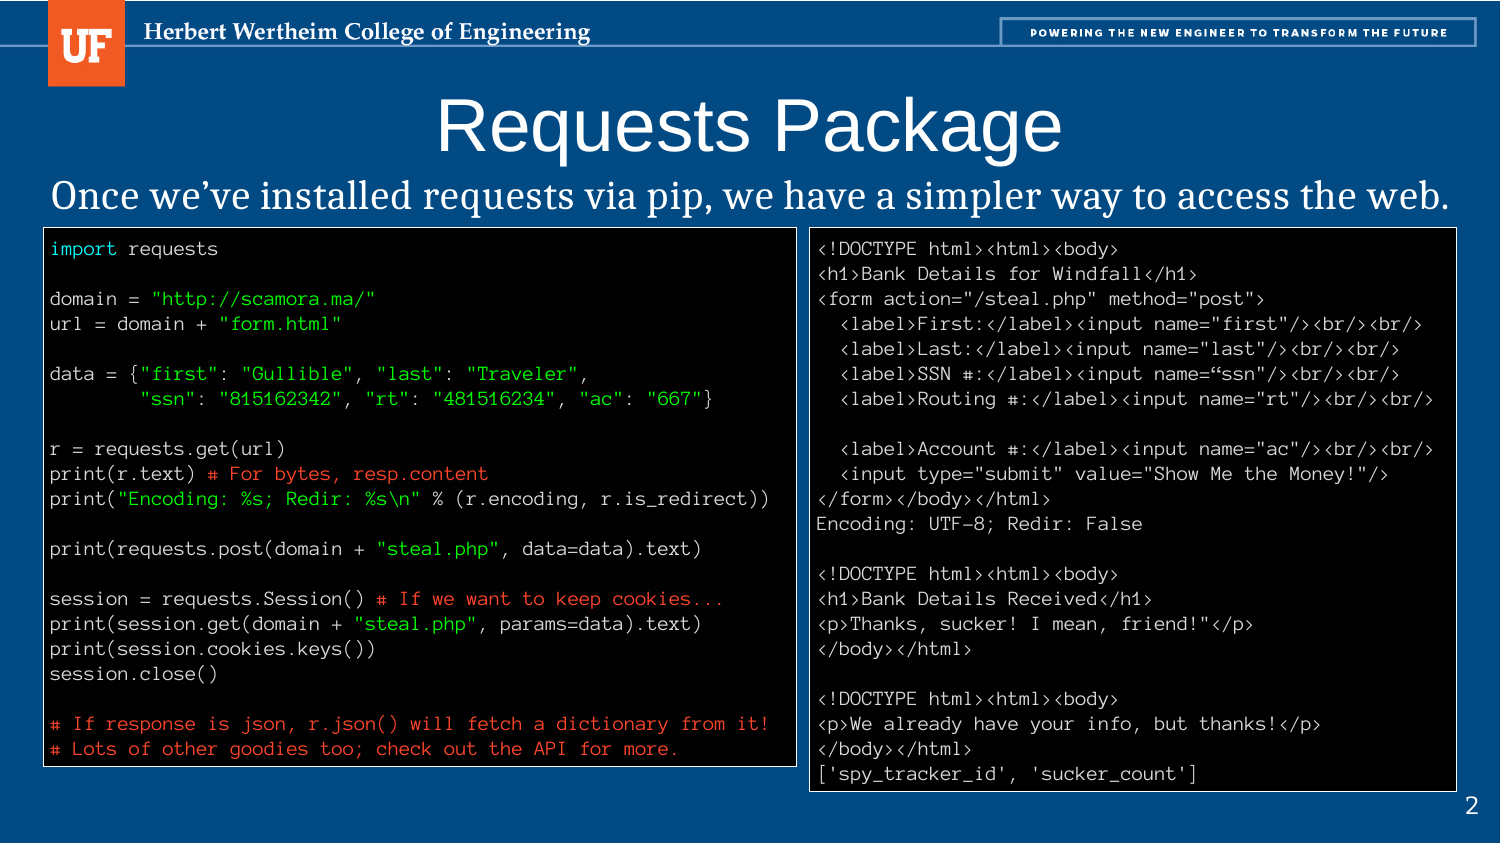

# Requests Package
Once we’ve installed requests via pip, we have a simpler way to access the web.
<!DOCTYPE html><html><body>
<h1>Bank Details for Windfall</h1>
<form action="/steal.php" method="post">
  <label>First:</label><input name="first"/><br/><br/>
  <label>Last:</label><input name="last"/><br/><br/>
  <label>SSN #:</label><input name=“ssn"/><br/><br/>
  <label>Routing #:</label><input name="rt"/><br/><br/>
  <label>Account #:</label><input name="ac"/><br/><br/>
  <input type="submit" value="Show Me the Money!"/>
</form></body></html>
Encoding: UTF-8; Redir: False

<!DOCTYPE html><html><body>
<h1>Bank Details Received</h1>
<p>Thanks, sucker! I mean, friend!"</p>
</body></html>

<!DOCTYPE html><html><body>
<p>We already have your info, but thanks!</p>
</body></html>
['spy_tracker_id', 'sucker_count']
import requests

domain = "http://scamora.ma/"
url = domain + "form.html"

data = {"first": "Gullible", "last": "Traveler",
        "ssn": "815162342", "rt": "481516234", "ac": "667"}

r = requests.get(url)
print(r.text) # For bytes, resp.content
print("Encoding: %s; Redir: %s\n" % (r.encoding, r.is_redirect))

print(requests.post(domain + "steal.php", data=data).text)

session = requests.Session() # If we want to keep cookies...
print(session.get(domain + "steal.php", params=data).text)
print(session.cookies.keys())
session.close()

# If response is json, r.json() will fetch a dictionary from it!
# Lots of other goodies too; check out the API for more.
2